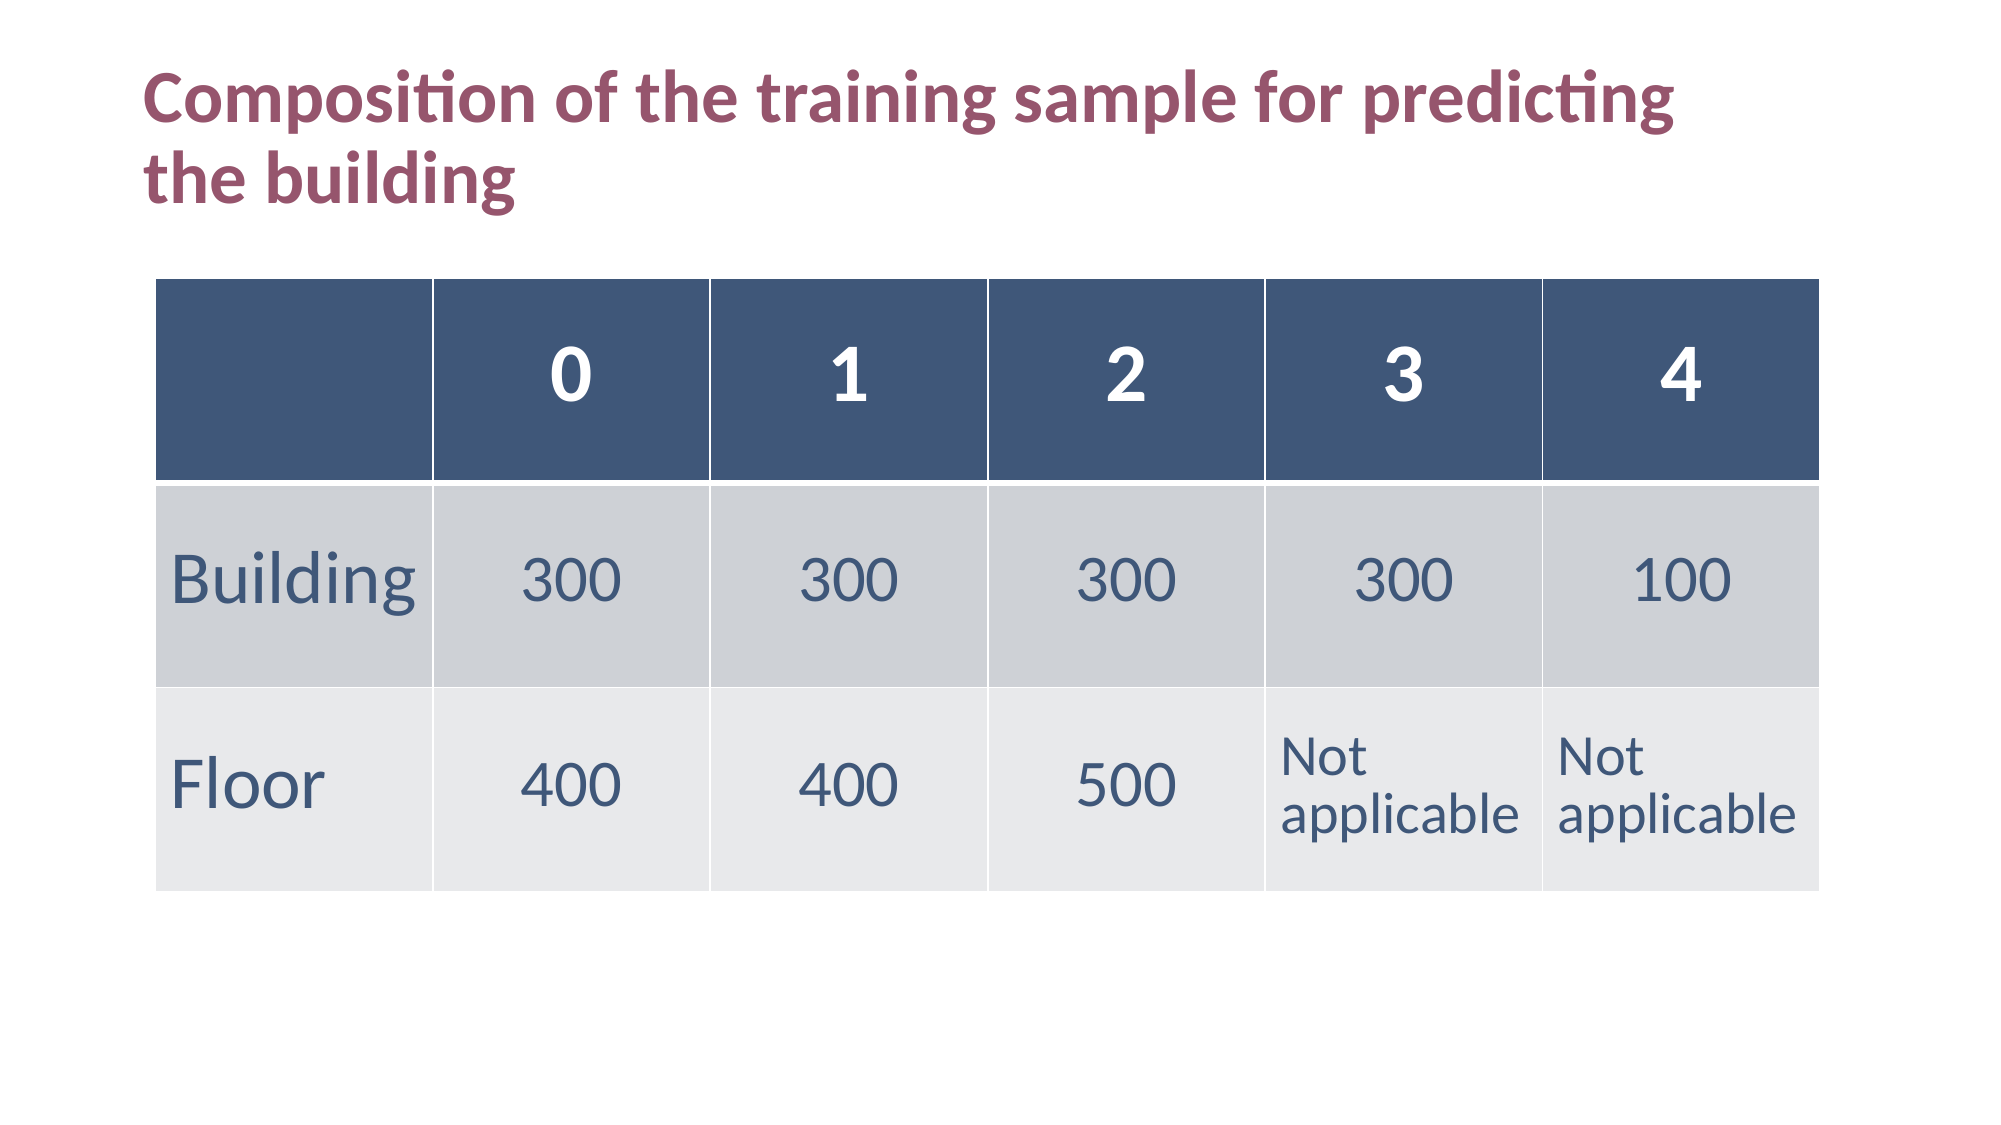

# Composition of the training sample for predicting the building
|  | 0 | 1 | 2 | 3 | 4 |
| --- | --- | --- | --- | --- | --- |
| Building | 300 | 300 | 300 | 300 | 100 |
| Floor | 400 | 400 | 500 | Not applicable | Not applicable |